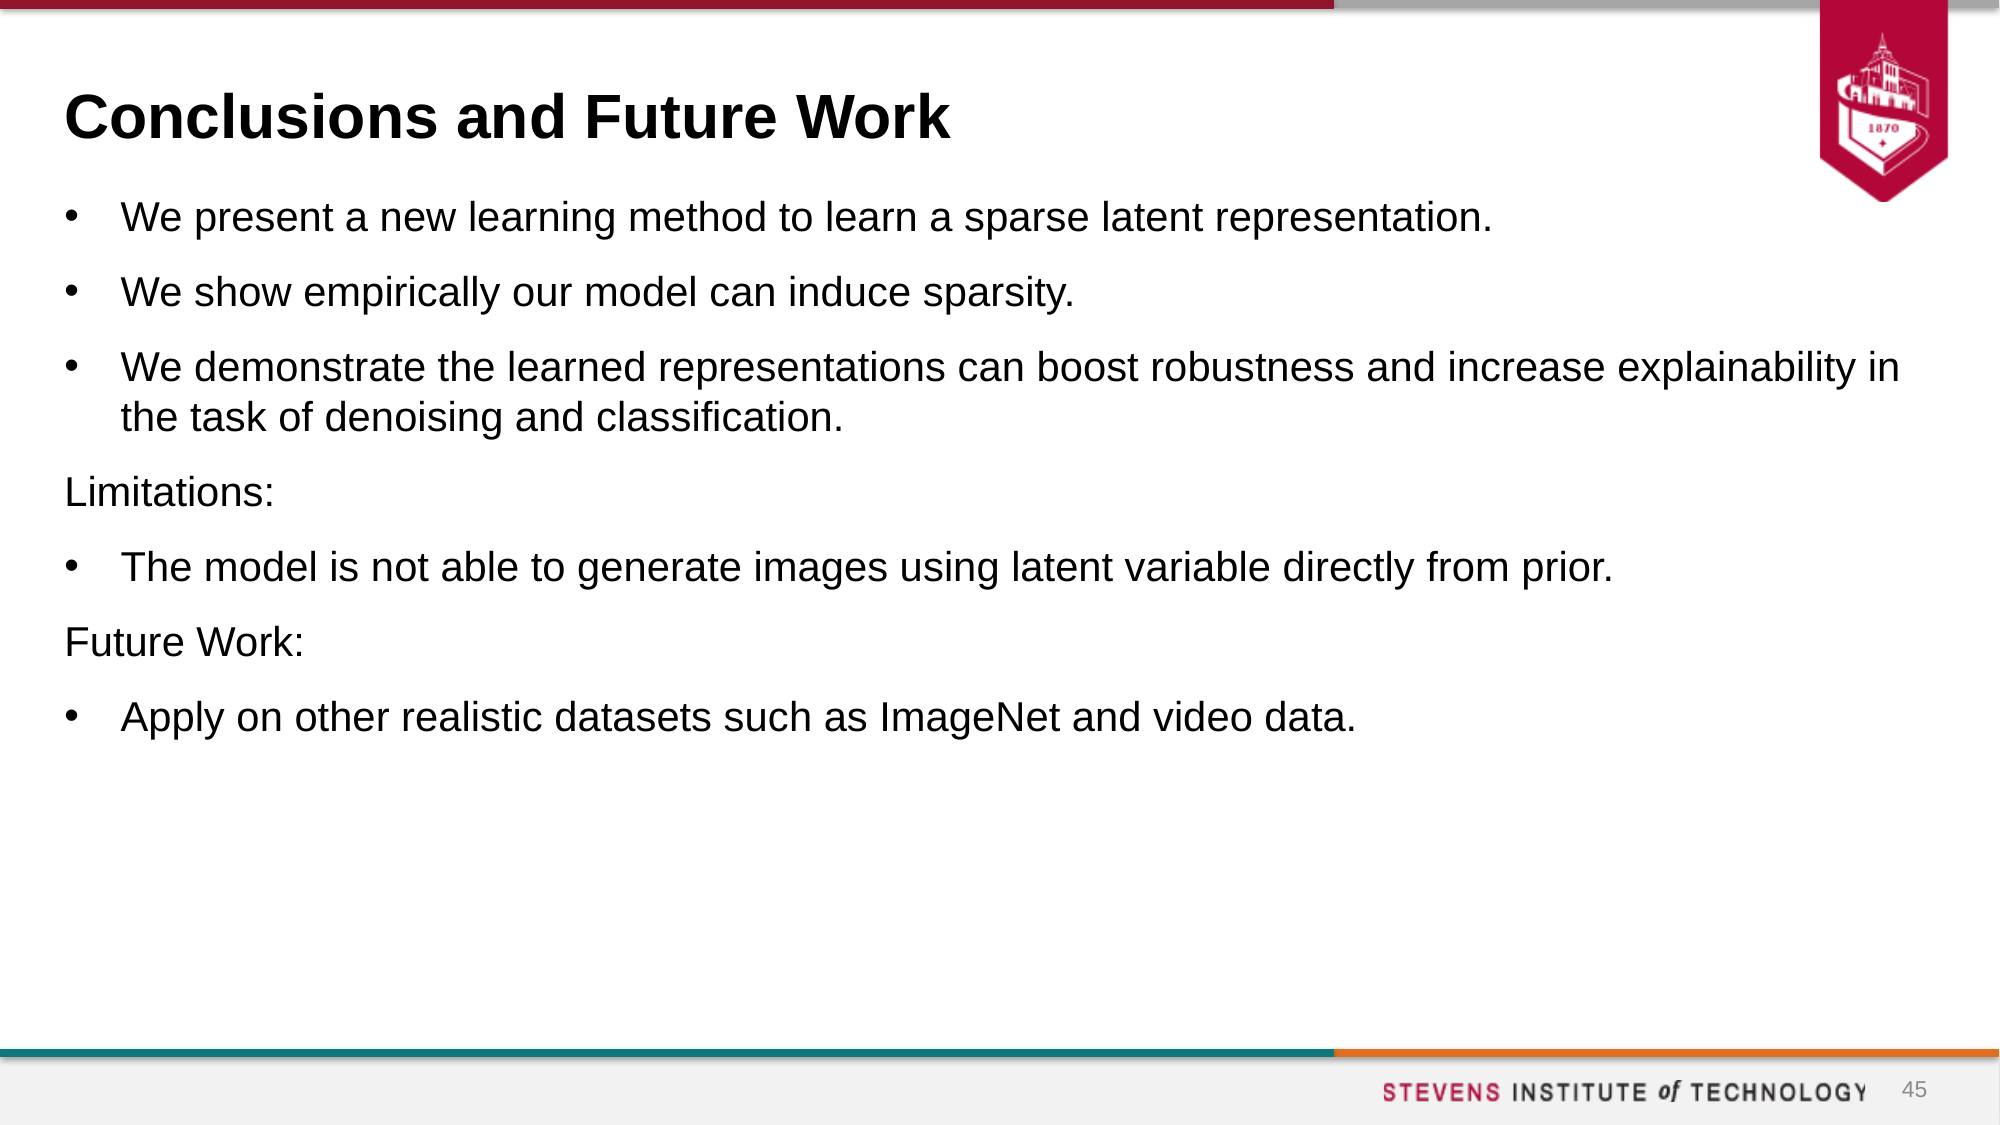

# Conclusions and Future Work
We present a new learning method to learn a sparse latent representation.
We show empirically our model can induce sparsity.
We demonstrate the learned representations can boost robustness and increase explainability in the task of denoising and classification.
Limitations:
The model is not able to generate images using latent variable directly from prior.
Future Work:
Apply on other realistic datasets such as ImageNet and video data.

45